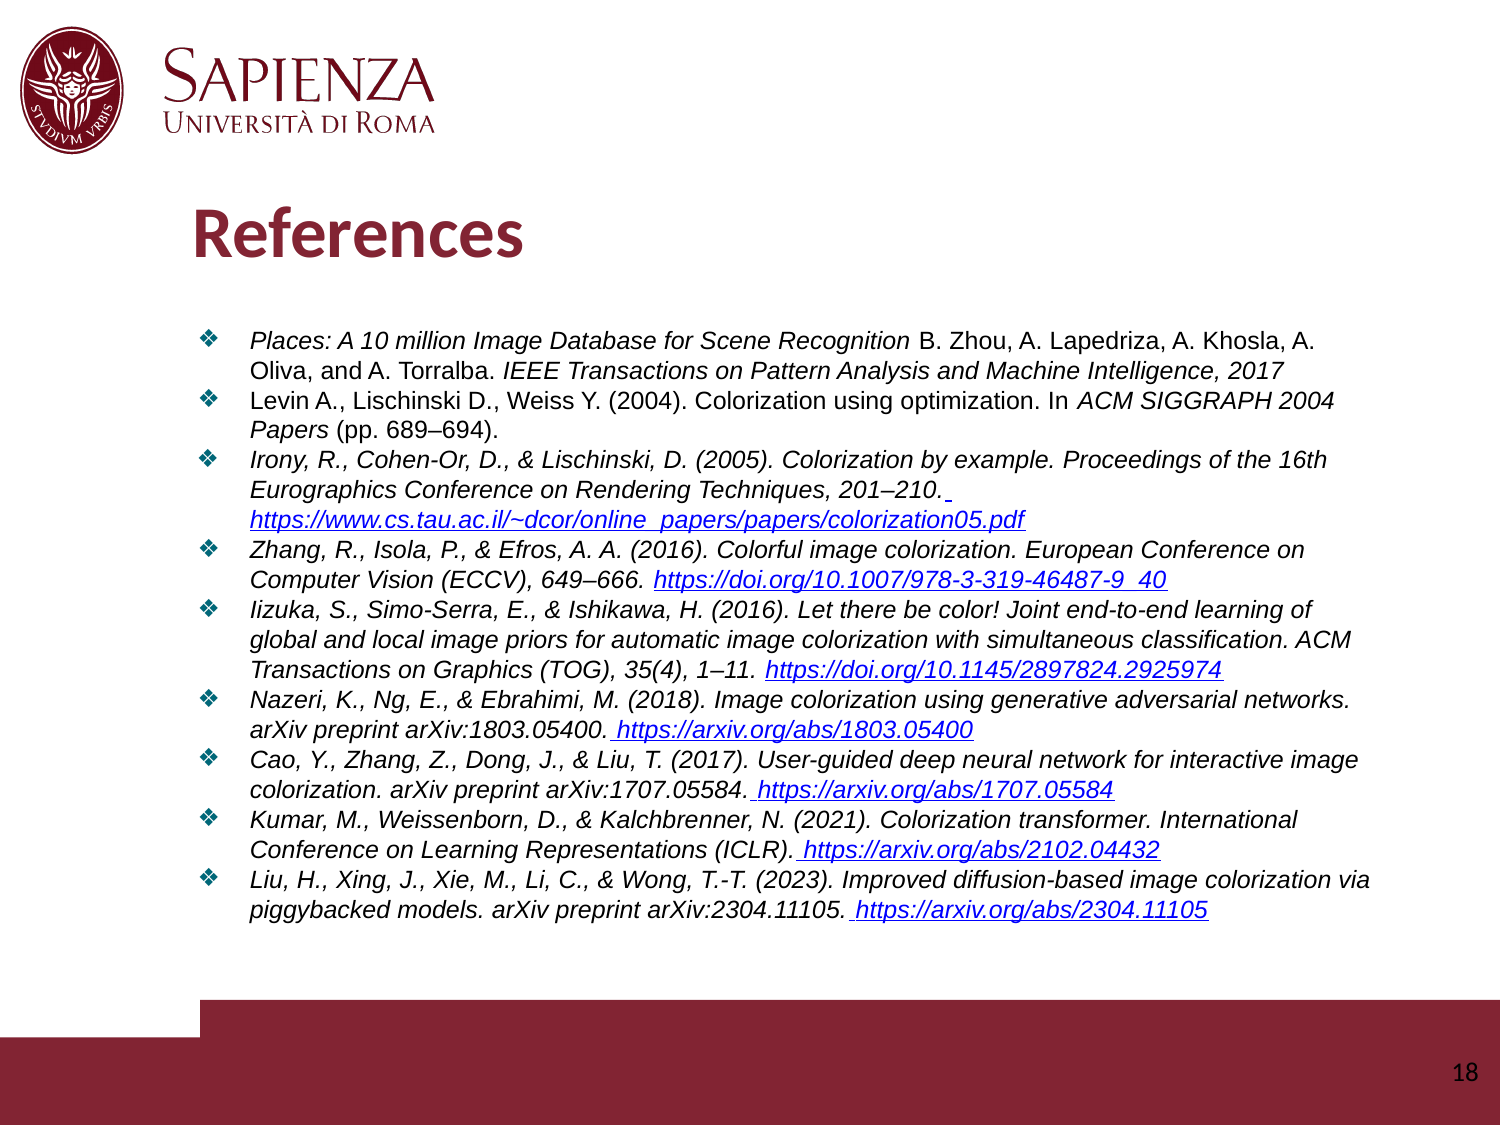

# References
Places: A 10 million Image Database for Scene Recognition B. Zhou, A. Lapedriza, A. Khosla, A. Oliva, and A. Torralba. IEEE Transactions on Pattern Analysis and Machine Intelligence, 2017
Levin A., Lischinski D., Weiss Y. (2004). Colorization using optimization. In ACM SIGGRAPH 2004 Papers (pp. 689–694).
Irony, R., Cohen-Or, D., & Lischinski, D. (2005). Colorization by example. Proceedings of the 16th Eurographics Conference on Rendering Techniques, 201–210. https://www.cs.tau.ac.il/~dcor/online_papers/papers/colorization05.pdf
Zhang, R., Isola, P., & Efros, A. A. (2016). Colorful image colorization. European Conference on Computer Vision (ECCV), 649–666. https://doi.org/10.1007/978-3-319-46487-9_40
Iizuka, S., Simo-Serra, E., & Ishikawa, H. (2016). Let there be color! Joint end-to-end learning of global and local image priors for automatic image colorization with simultaneous classification. ACM Transactions on Graphics (TOG), 35(4), 1–11. https://doi.org/10.1145/2897824.2925974
Nazeri, K., Ng, E., & Ebrahimi, M. (2018). Image colorization using generative adversarial networks. arXiv preprint arXiv:1803.05400. https://arxiv.org/abs/1803.05400
Cao, Y., Zhang, Z., Dong, J., & Liu, T. (2017). User-guided deep neural network for interactive image colorization. arXiv preprint arXiv:1707.05584. https://arxiv.org/abs/1707.05584
Kumar, M., Weissenborn, D., & Kalchbrenner, N. (2021). Colorization transformer. International Conference on Learning Representations (ICLR). https://arxiv.org/abs/2102.04432
Liu, H., Xing, J., Xie, M., Li, C., & Wong, T.-T. (2023). Improved diffusion-based image colorization via piggybacked models. arXiv preprint arXiv:2304.11105. https://arxiv.org/abs/2304.11105

18